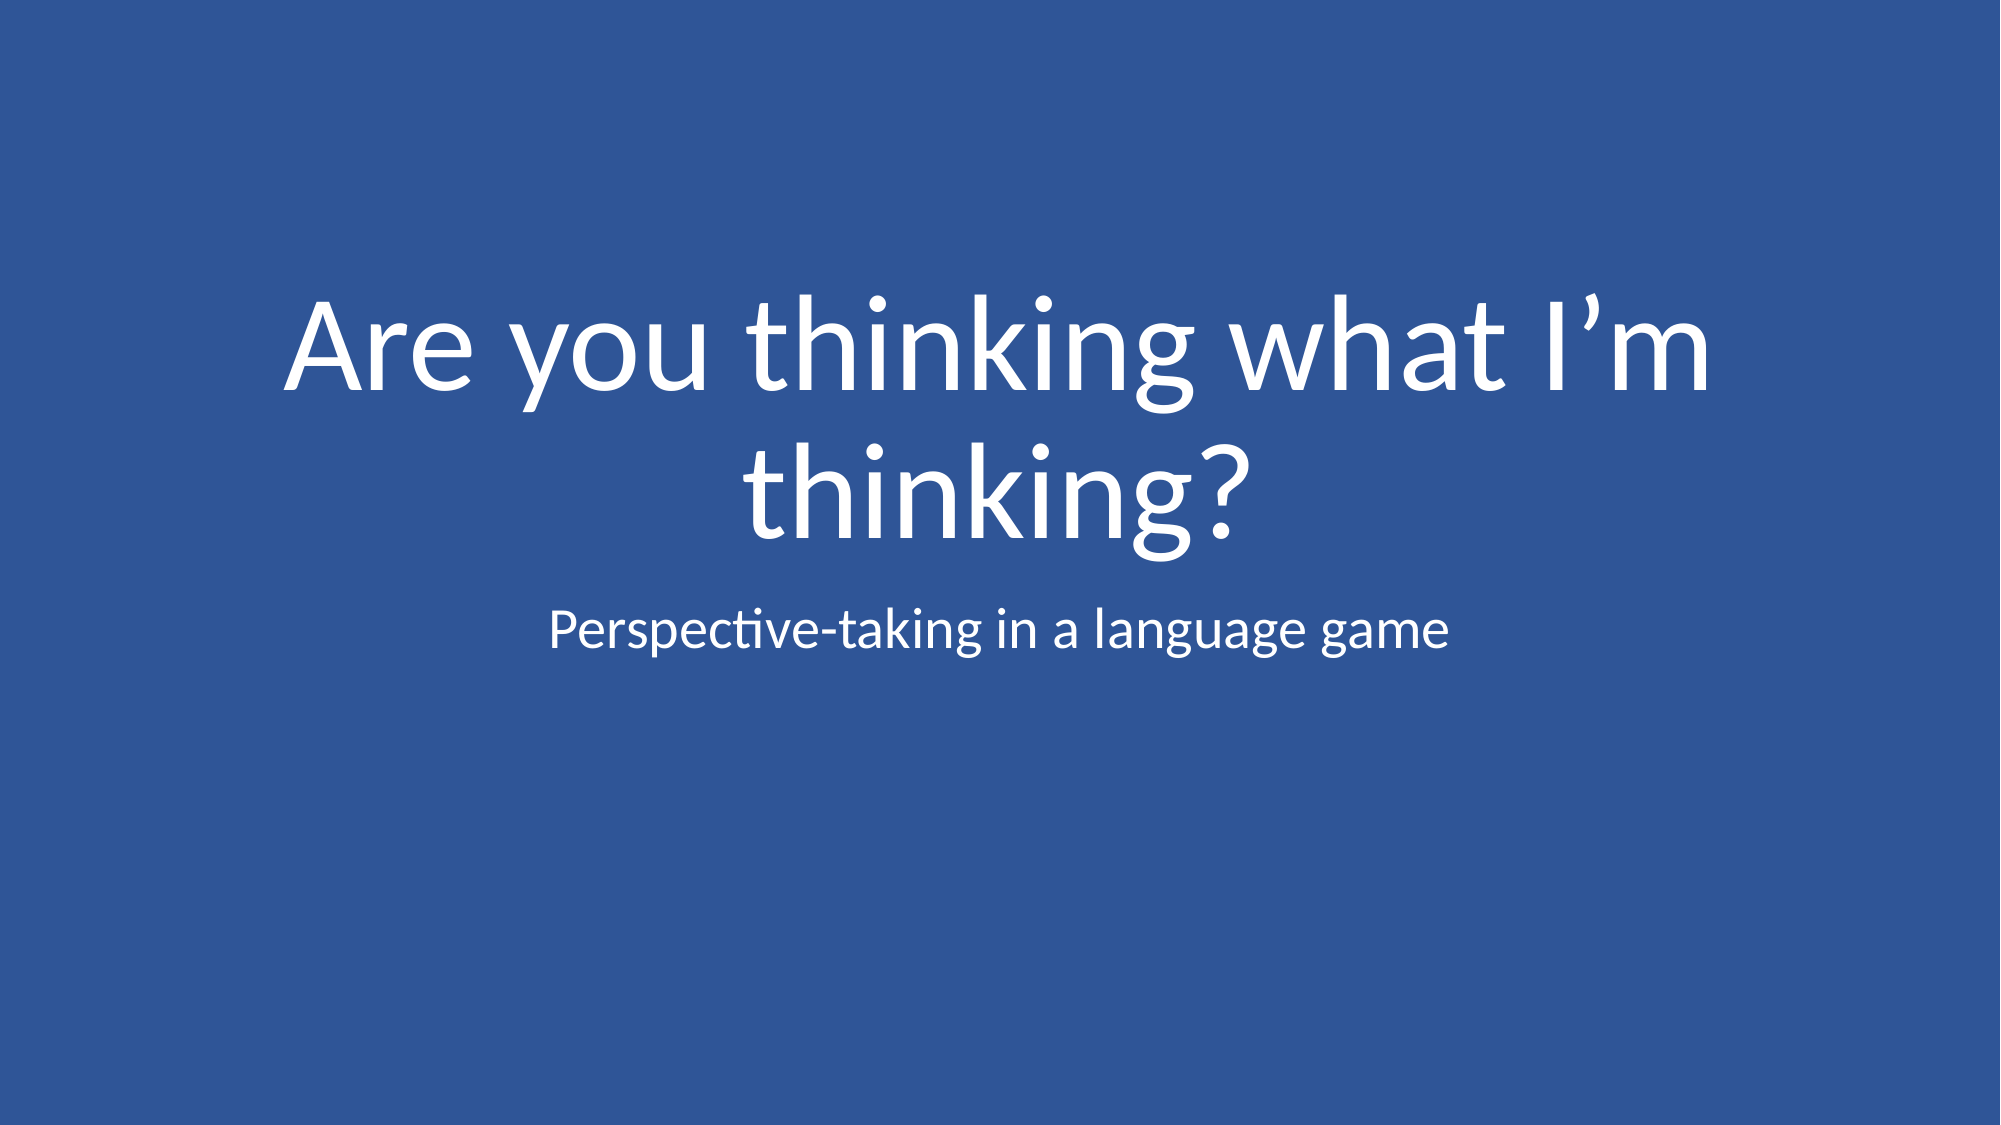

# Are you thinking what I’m thinking?
Perspective-taking in a language game